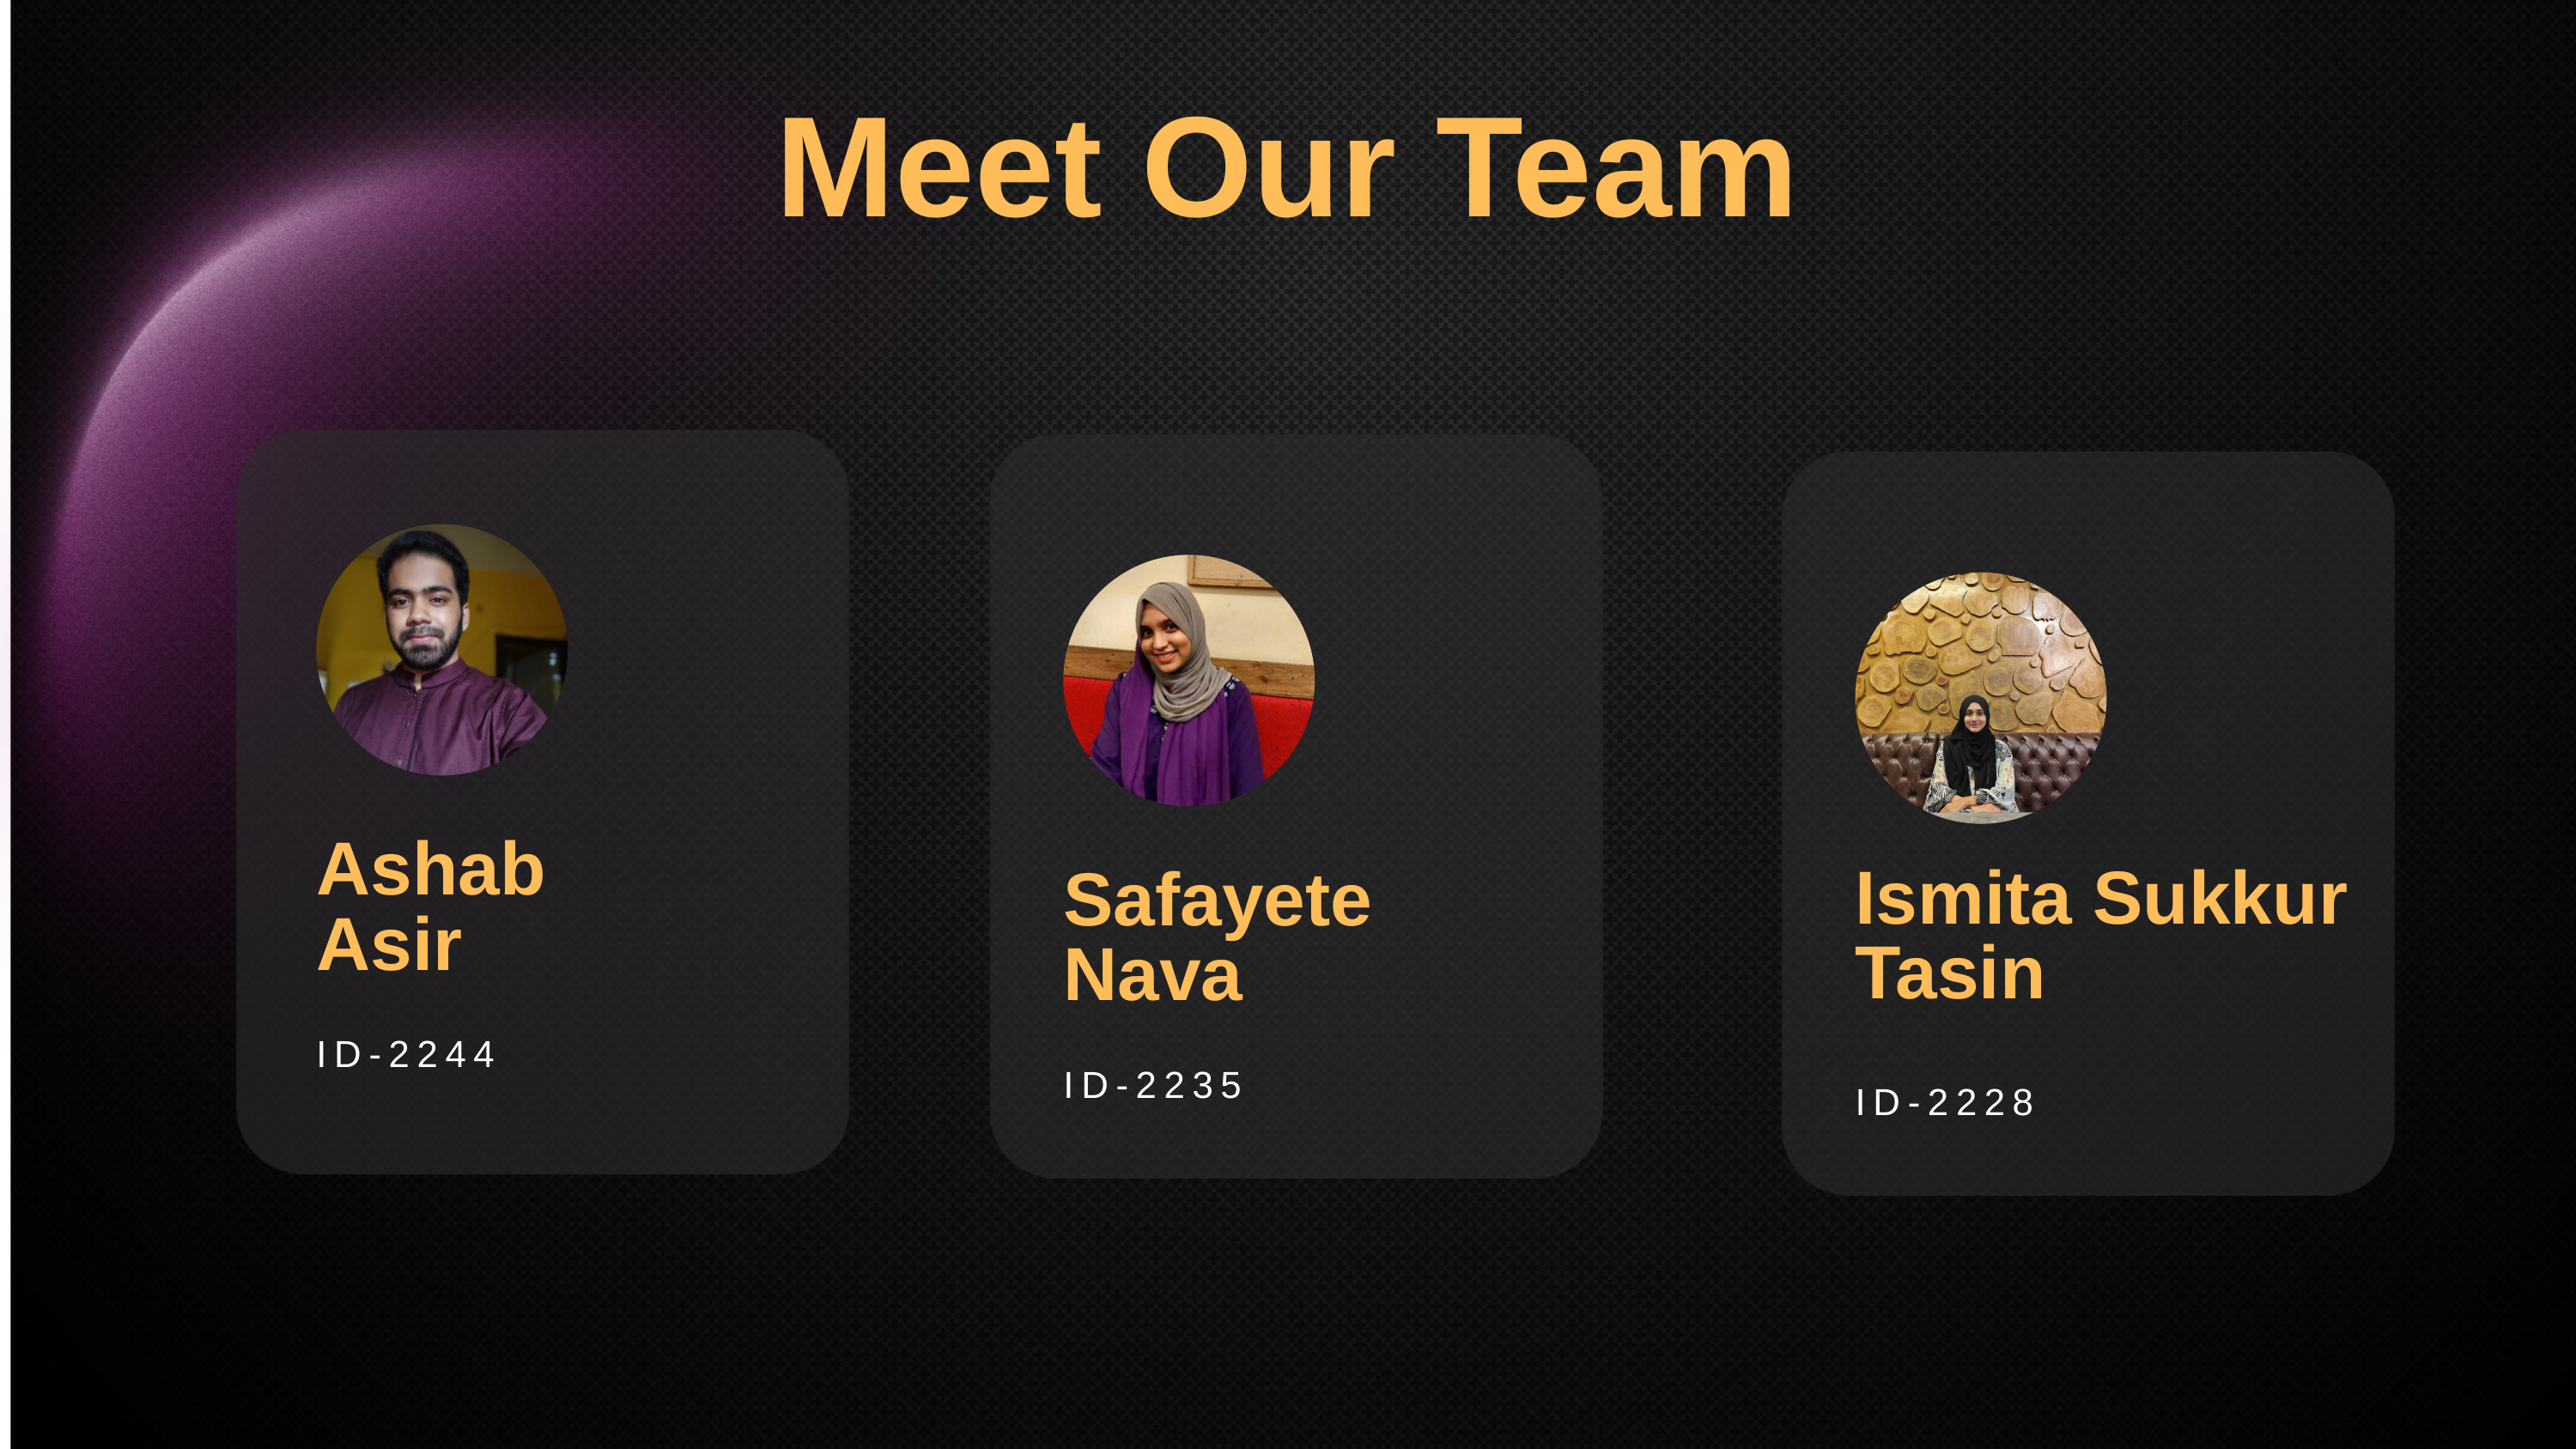

Meet Our Team

Ashab
Asir
Ismita Sukkur
Tasin
Safayete
Nava
ID-2244
ID-2235
ID-2228